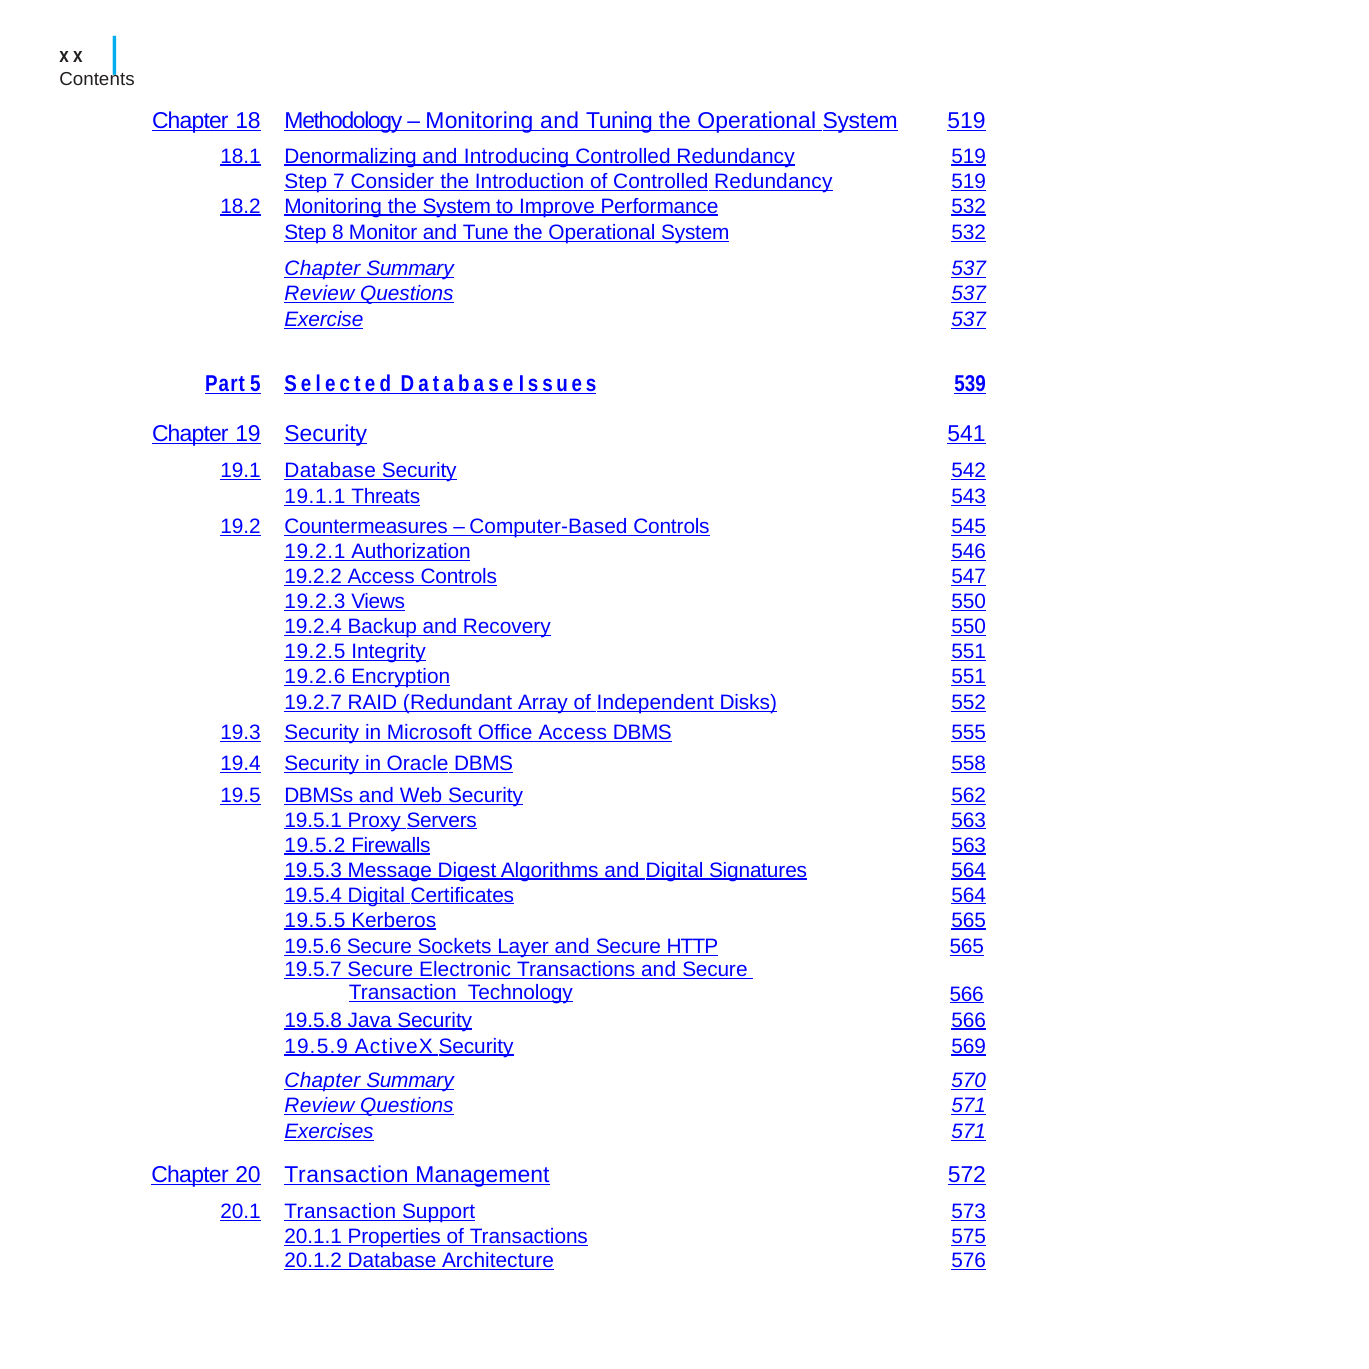

|
xx	Contents
| Chapter 18 | Methodology – Monitoring and Tuning the Operational System | 519 |
| --- | --- | --- |
| 18.1 | Denormalizing and Introducing Controlled Redundancy | 519 |
|  | Step 7 Consider the Introduction of Controlled Redundancy | 519 |
| 18.2 | Monitoring the System to Improve Performance | 532 |
|  | Step 8 Monitor and Tune the Operational System | 532 |
|  | Chapter Summary | 537 |
|  | Review Questions | 537 |
|  | Exercise | 537 |
| Part 5 | Selected Database Issues | 539 |
| Chapter 19 | Security | 541 |
| 19.1 | Database Security | 542 |
|  | 19.1.1 Threats | 543 |
| 19.2 | Countermeasures – Computer-Based Controls | 545 |
|  | 19.2.1 Authorization | 546 |
|  | 19.2.2 Access Controls | 547 |
|  | 19.2.3 Views | 550 |
|  | 19.2.4 Backup and Recovery | 550 |
|  | 19.2.5 Integrity | 551 |
|  | 19.2.6 Encryption | 551 |
|  | 19.2.7 RAID (Redundant Array of Independent Disks) | 552 |
| 19.3 | Security in Microsoft Office Access DBMS | 555 |
| 19.4 | Security in Oracle DBMS | 558 |
| 19.5 | DBMSs and Web Security | 562 |
|  | 19.5.1 Proxy Servers | 563 |
|  | 19.5.2 Firewalls | 563 |
|  | 19.5.3 Message Digest Algorithms and Digital Signatures | 564 |
|  | 19.5.4 Digital Certificates | 564 |
|  | 19.5.5 Kerberos | 565 |
|  | 19.5.6 Secure Sockets Layer and Secure HTTP 19.5.7 Secure Electronic Transactions and Secure Transaction Technology | 565 566 |
|  | 19.5.8 Java Security | 566 |
|  | 19.5.9 ActiveX Security | 569 |
|  | Chapter Summary | 570 |
|  | Review Questions | 571 |
|  | Exercises | 571 |
| Chapter 20 | Transaction Management | 572 |
| 20.1 | Transaction Support | 573 |
|  | 20.1.1 Properties of Transactions | 575 |
|  | 20.1.2 Database Architecture | 576 |